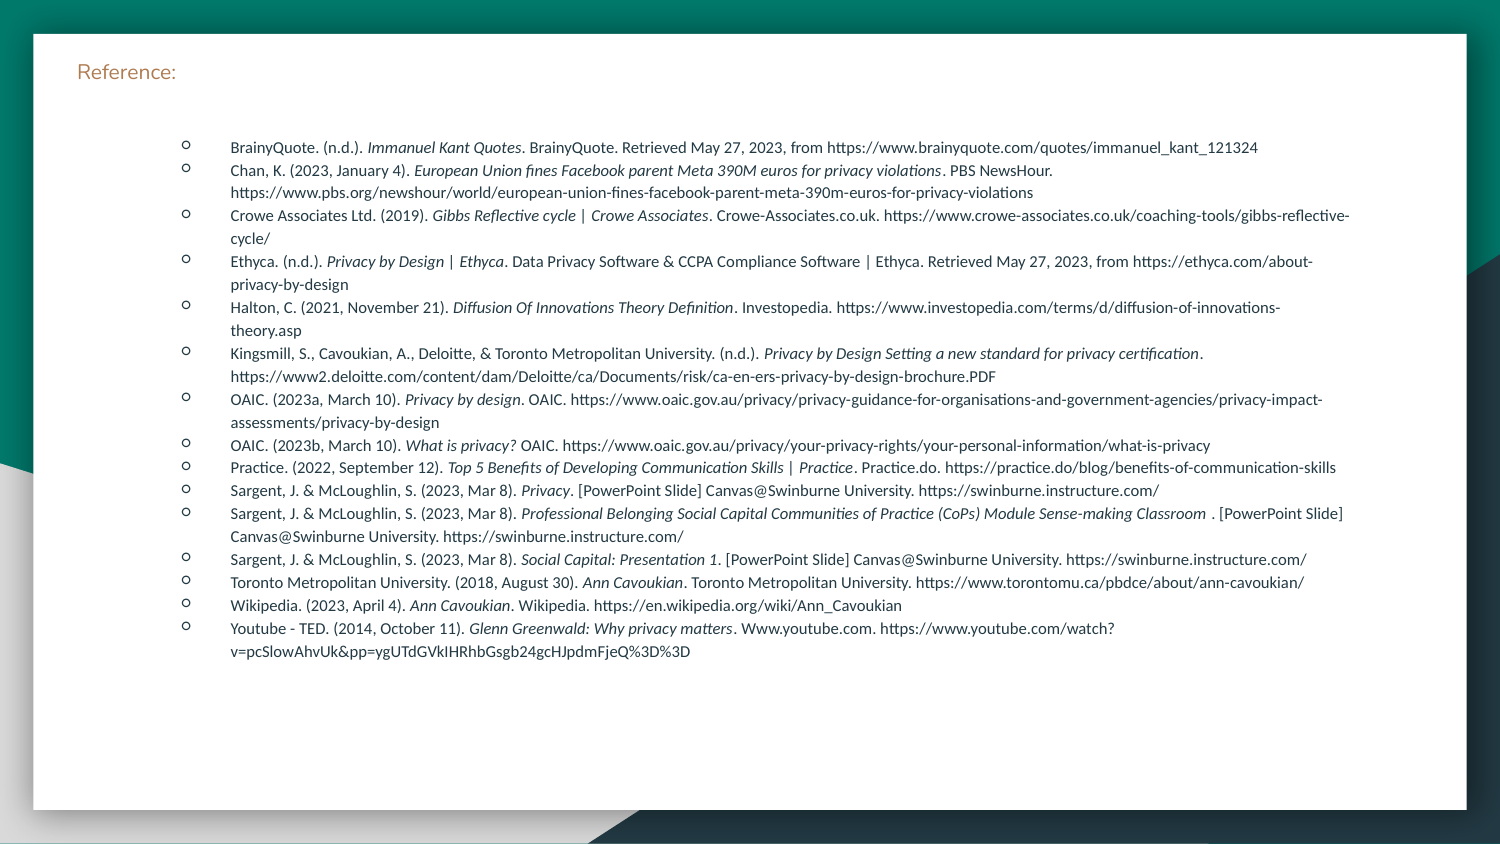

Reference:
BrainyQuote. (n.d.). Immanuel Kant Quotes. BrainyQuote. Retrieved May 27, 2023, from https://www.brainyquote.com/quotes/immanuel_kant_121324
Chan, K. (2023, January 4). European Union fines Facebook parent Meta 390M euros for privacy violations. PBS NewsHour. https://www.pbs.org/newshour/world/european-union-fines-facebook-parent-meta-390m-euros-for-privacy-violations
Crowe Associates Ltd. (2019). Gibbs Reflective cycle | Crowe Associates. Crowe-Associates.co.uk. https://www.crowe-associates.co.uk/coaching-tools/gibbs-reflective-cycle/
Ethyca. (n.d.). Privacy by Design | Ethyca. Data Privacy Software & CCPA Compliance Software | Ethyca. Retrieved May 27, 2023, from https://ethyca.com/about-privacy-by-design
Halton, C. (2021, November 21). Diffusion Of Innovations Theory Definition. Investopedia. https://www.investopedia.com/terms/d/diffusion-of-innovations-theory.asp
Kingsmill, S., Cavoukian, A., Deloitte, & Toronto Metropolitan University. (n.d.). Privacy by Design Setting a new standard for privacy certification. https://www2.deloitte.com/content/dam/Deloitte/ca/Documents/risk/ca-en-ers-privacy-by-design-brochure.PDF
OAIC. (2023a, March 10). Privacy by design. OAIC. https://www.oaic.gov.au/privacy/privacy-guidance-for-organisations-and-government-agencies/privacy-impact-assessments/privacy-by-design
OAIC. (2023b, March 10). What is privacy? OAIC. https://www.oaic.gov.au/privacy/your-privacy-rights/your-personal-information/what-is-privacy
Practice. (2022, September 12). Top 5 Benefits of Developing Communication Skills | Practice. Practice.do. https://practice.do/blog/benefits-of-communication-skills
Sargent, J. & McLoughlin, S. (2023, Mar 8). Privacy. [PowerPoint Slide] Canvas@Swinburne University. https://swinburne.instructure.com/
Sargent, J. & McLoughlin, S. (2023, Mar 8). Professional Belonging Social Capital Communities of Practice (CoPs) Module Sense-making Classroom . [PowerPoint Slide] Canvas@Swinburne University. https://swinburne.instructure.com/
Sargent, J. & McLoughlin, S. (2023, Mar 8). Social Capital: Presentation 1. [PowerPoint Slide] Canvas@Swinburne University. https://swinburne.instructure.com/
Toronto Metropolitan University. (2018, August 30). Ann Cavoukian. Toronto Metropolitan University. https://www.torontomu.ca/pbdce/about/ann-cavoukian/
Wikipedia. (2023, April 4). Ann Cavoukian. Wikipedia. https://en.wikipedia.org/wiki/Ann_Cavoukian
Youtube - TED. (2014, October 11). Glenn Greenwald: Why privacy matters. Www.youtube.com. https://www.youtube.com/watch?v=pcSlowAhvUk&pp=ygUTdGVkIHRhbGsgb24gcHJpdmFjeQ%3D%3D